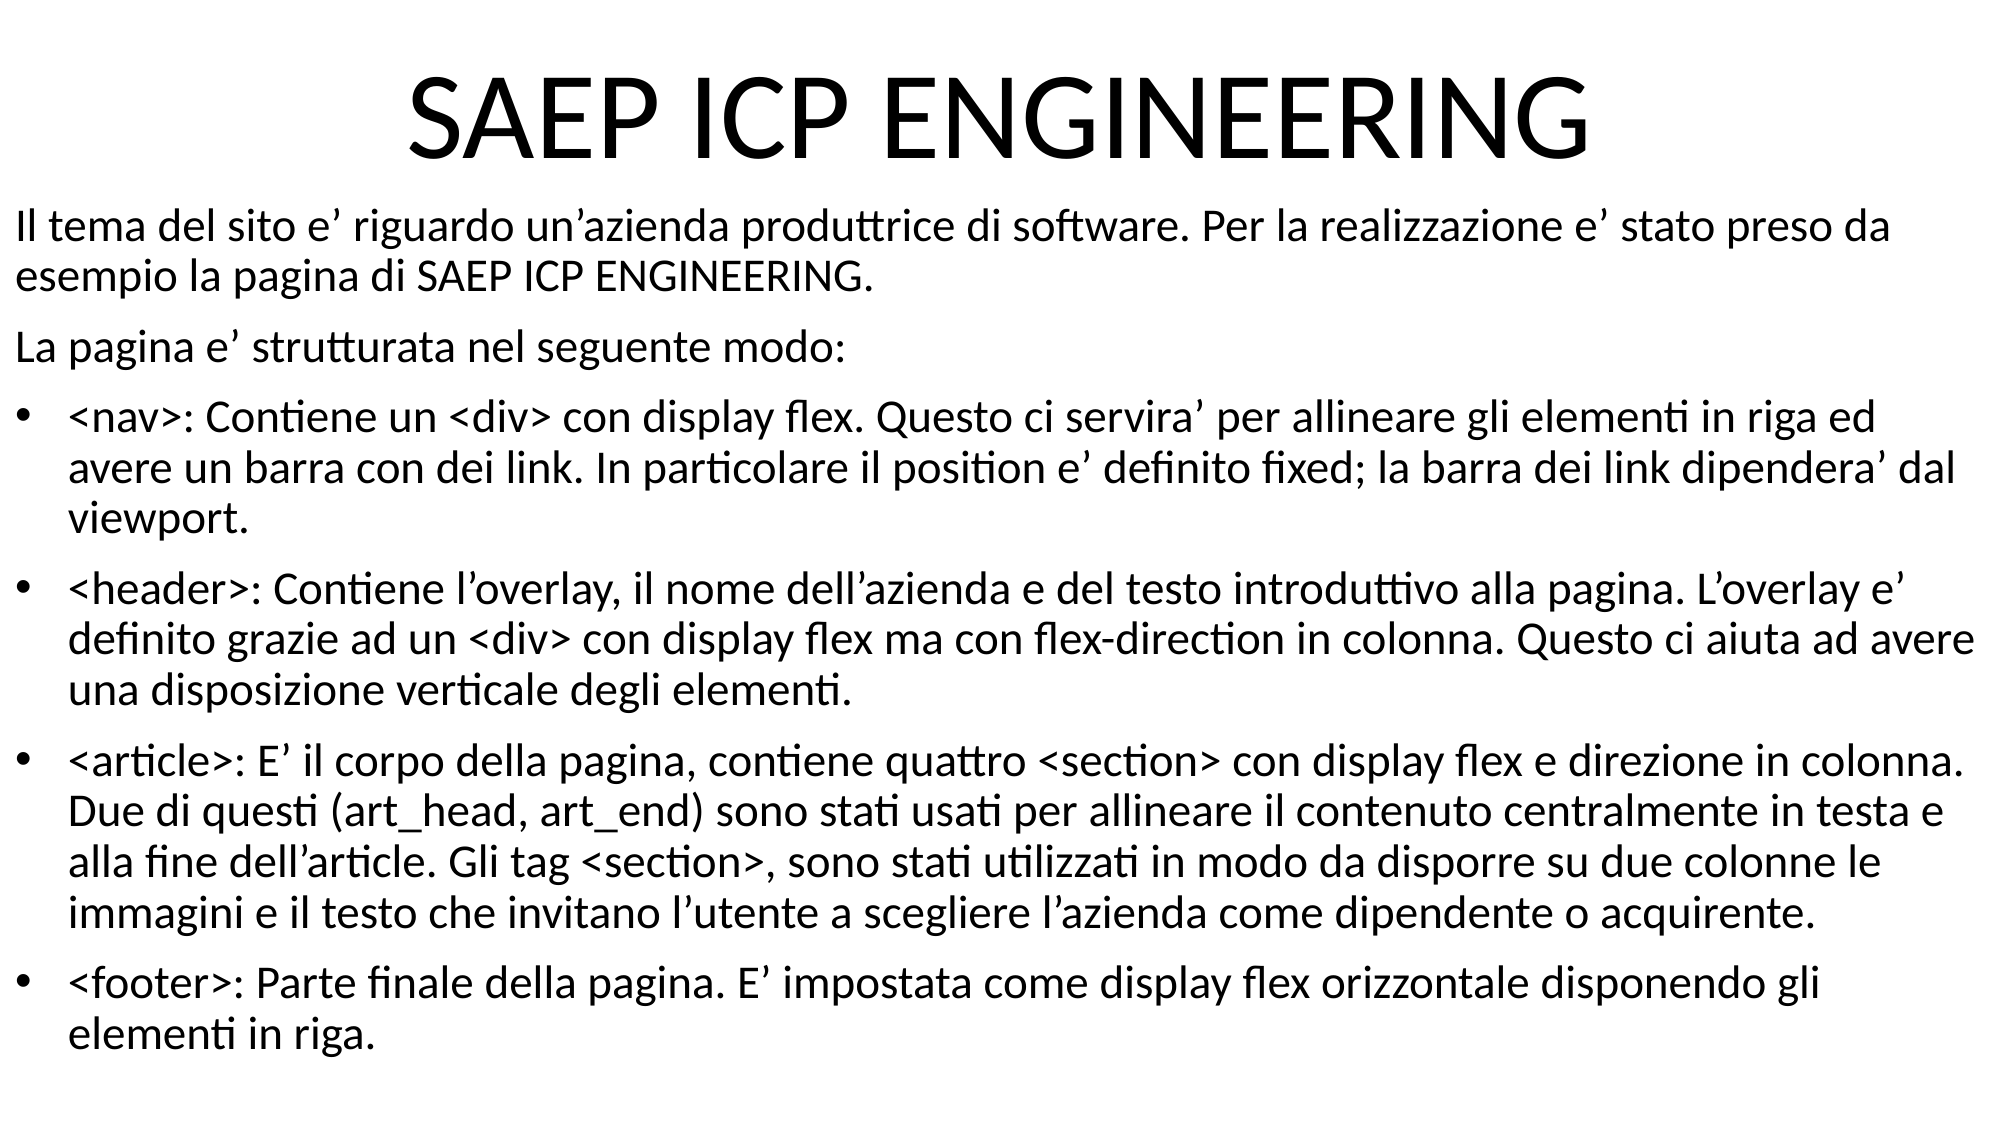

# SAEP ICP ENGINEERING
Il tema del sito e’ riguardo un’azienda produttrice di software. Per la realizzazione e’ stato preso da esempio la pagina di SAEP ICP ENGINEERING.
La pagina e’ strutturata nel seguente modo:
<nav>: Contiene un <div> con display flex. Questo ci servira’ per allineare gli elementi in riga ed avere un barra con dei link. In particolare il position e’ definito fixed; la barra dei link dipendera’ dal viewport.
<header>: Contiene l’overlay, il nome dell’azienda e del testo introduttivo alla pagina. L’overlay e’ definito grazie ad un <div> con display flex ma con flex-direction in colonna. Questo ci aiuta ad avere una disposizione verticale degli elementi.
<article>: E’ il corpo della pagina, contiene quattro <section> con display flex e direzione in colonna. Due di questi (art_head, art_end) sono stati usati per allineare il contenuto centralmente in testa e alla fine dell’article. Gli tag <section>, sono stati utilizzati in modo da disporre su due colonne le immagini e il testo che invitano l’utente a scegliere l’azienda come dipendente o acquirente.
<footer>: Parte finale della pagina. E’ impostata come display flex orizzontale disponendo gli elementi in riga.